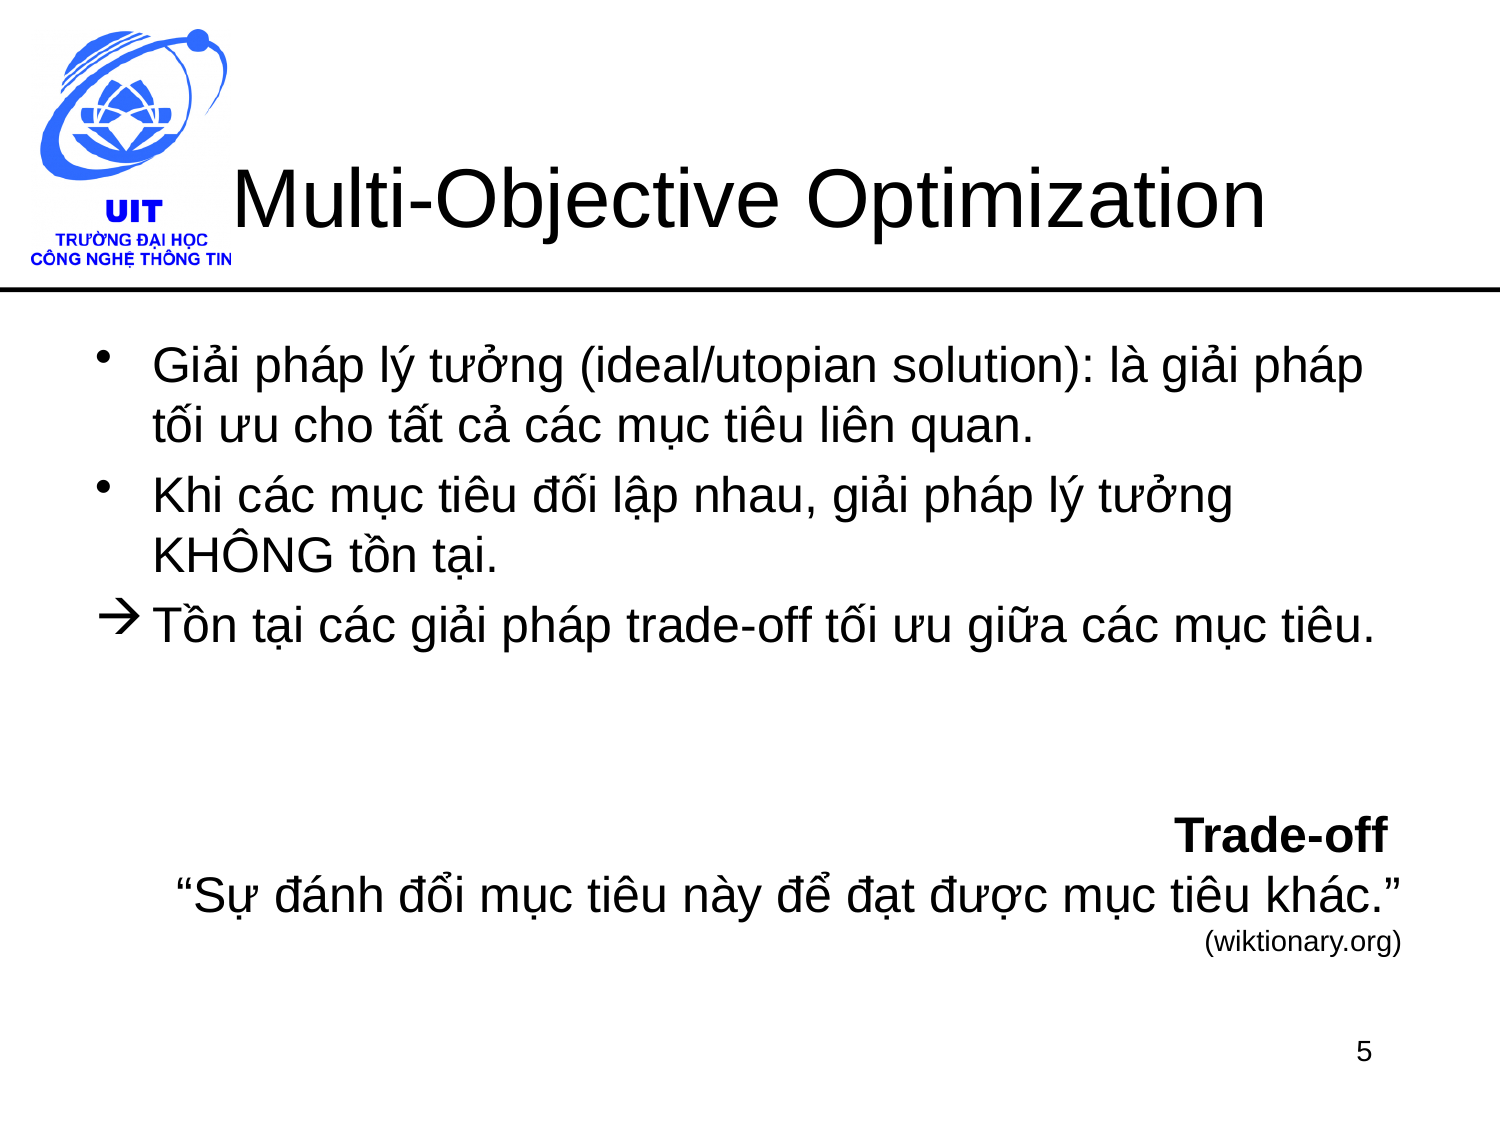

# Multi-Objective Optimization
Giải pháp lý tưởng (ideal/utopian solution): là giải pháp tối ưu cho tất cả các mục tiêu liên quan.
Khi các mục tiêu đối lập nhau, giải pháp lý tưởng KHÔNG tồn tại.
Tồn tại các giải pháp trade-off tối ưu giữa các mục tiêu.

Trade-off
“Sự đánh đổi mục tiêu này để đạt được mục tiêu khác.”
(wiktionary.org)
5